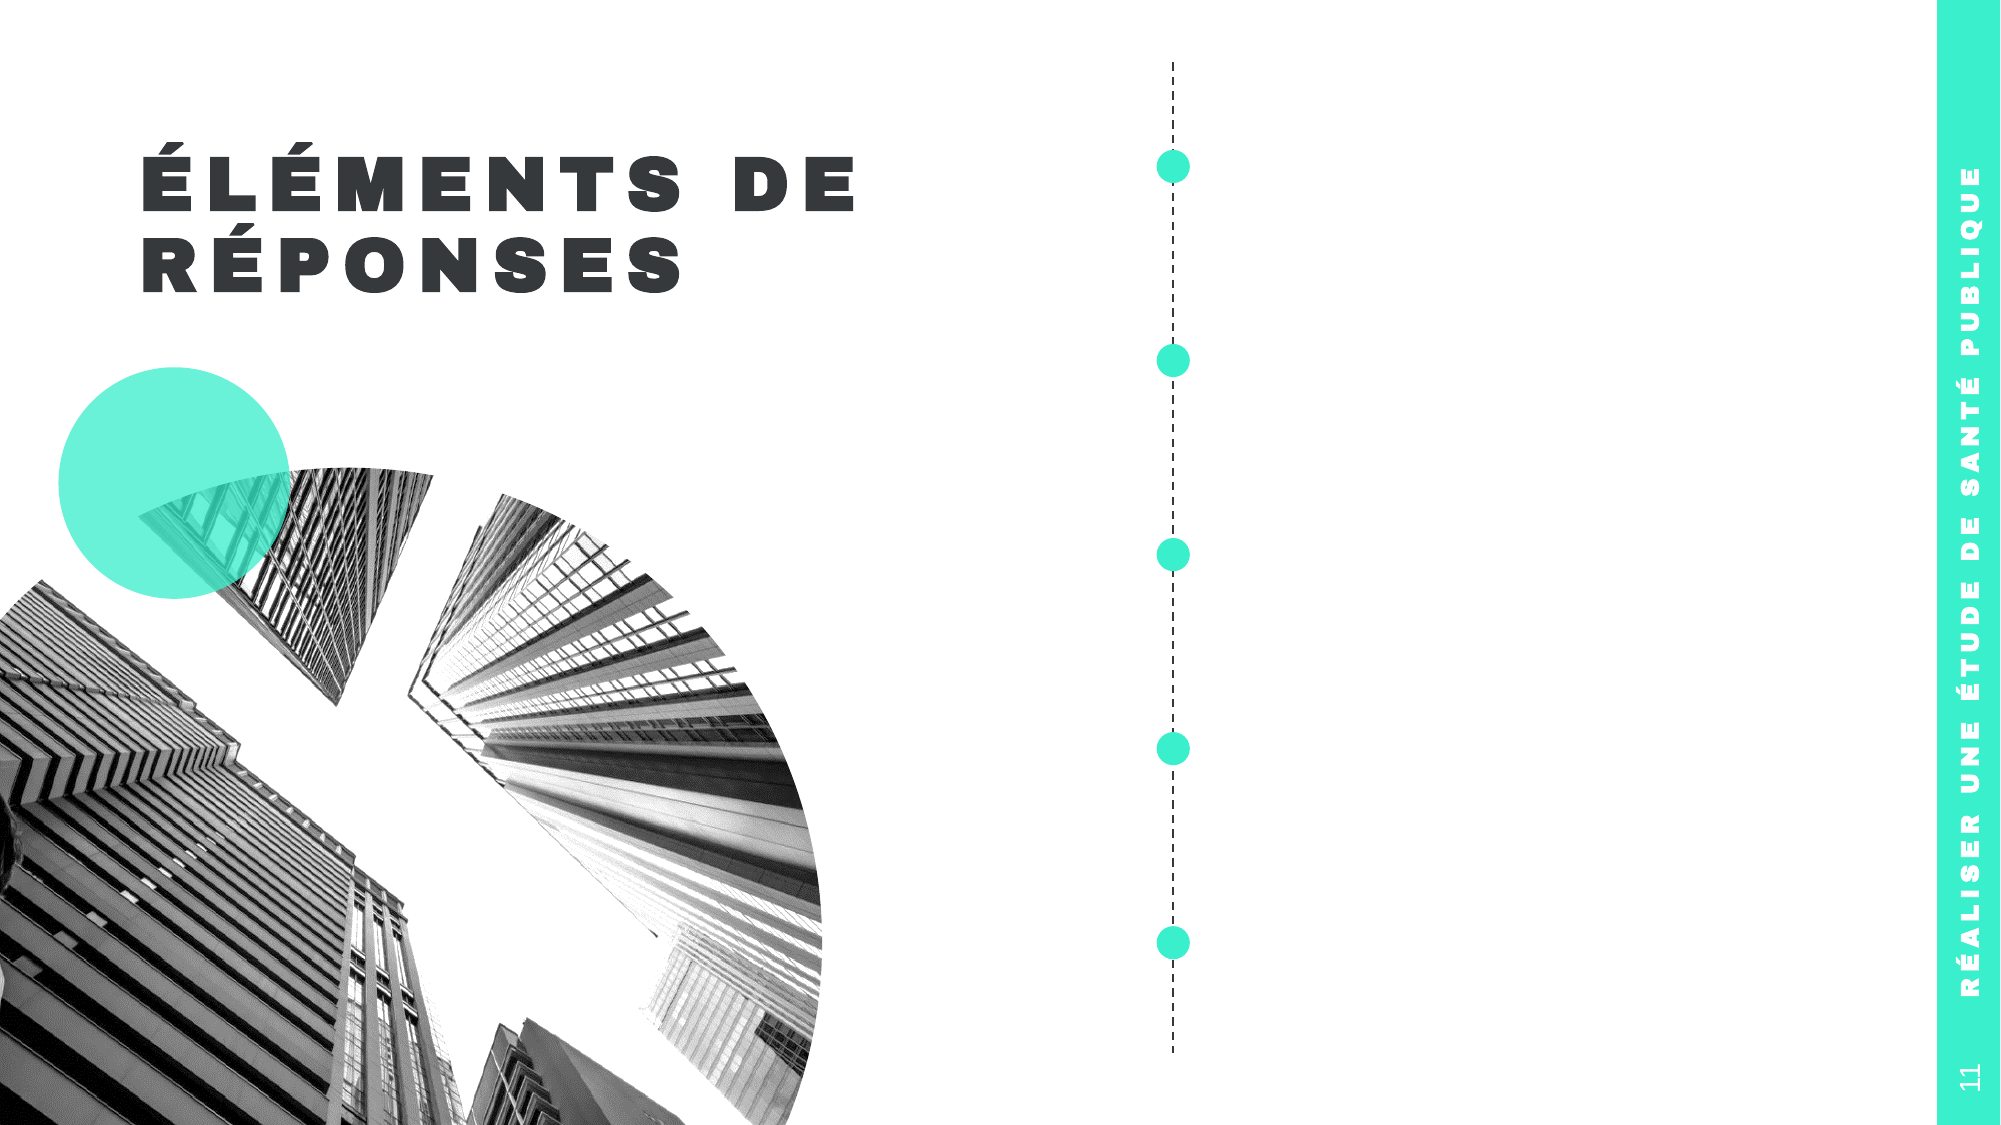

# Éléments de réponses

Réaliser une étude de santé publique

11